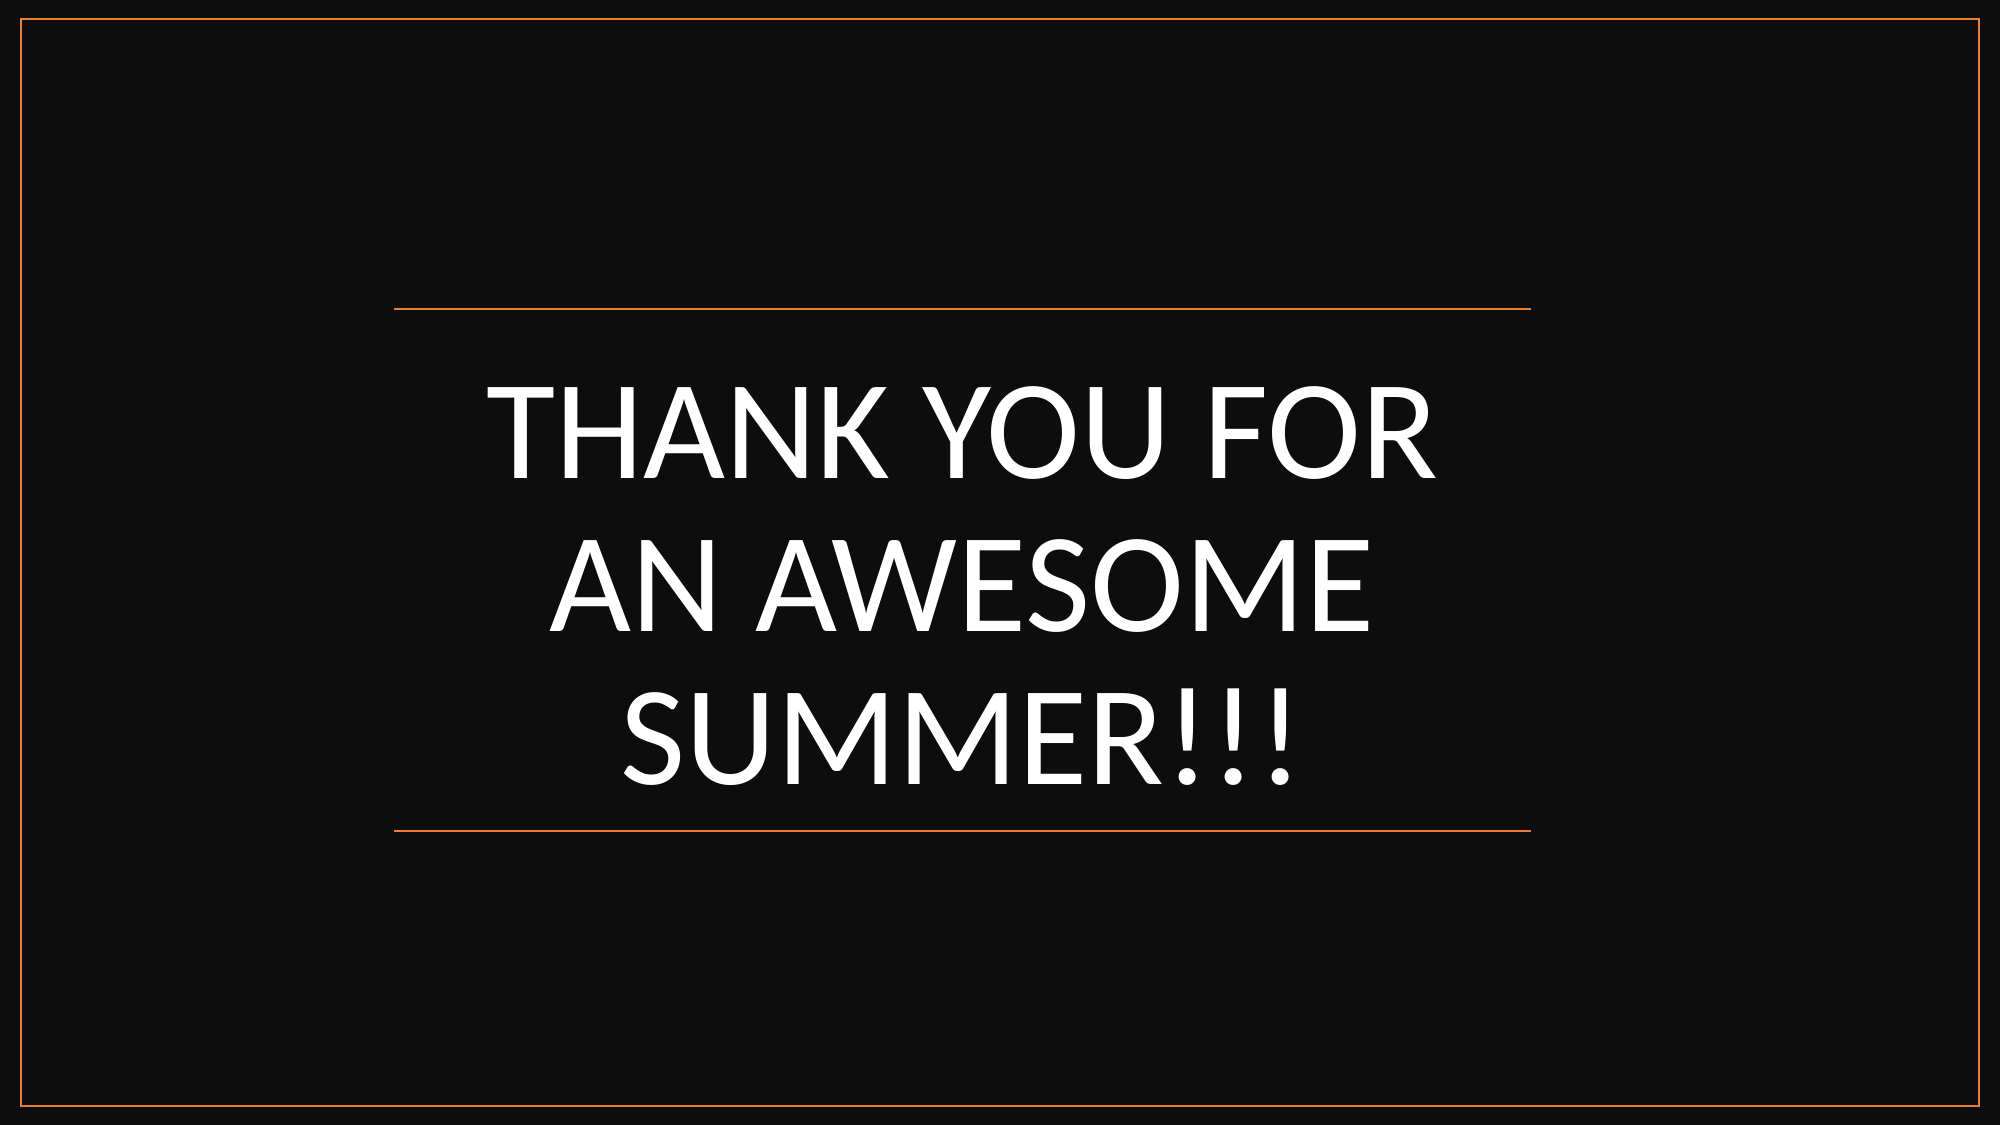

# THANK YOU FOR AN AWESOME SUMMER!!!